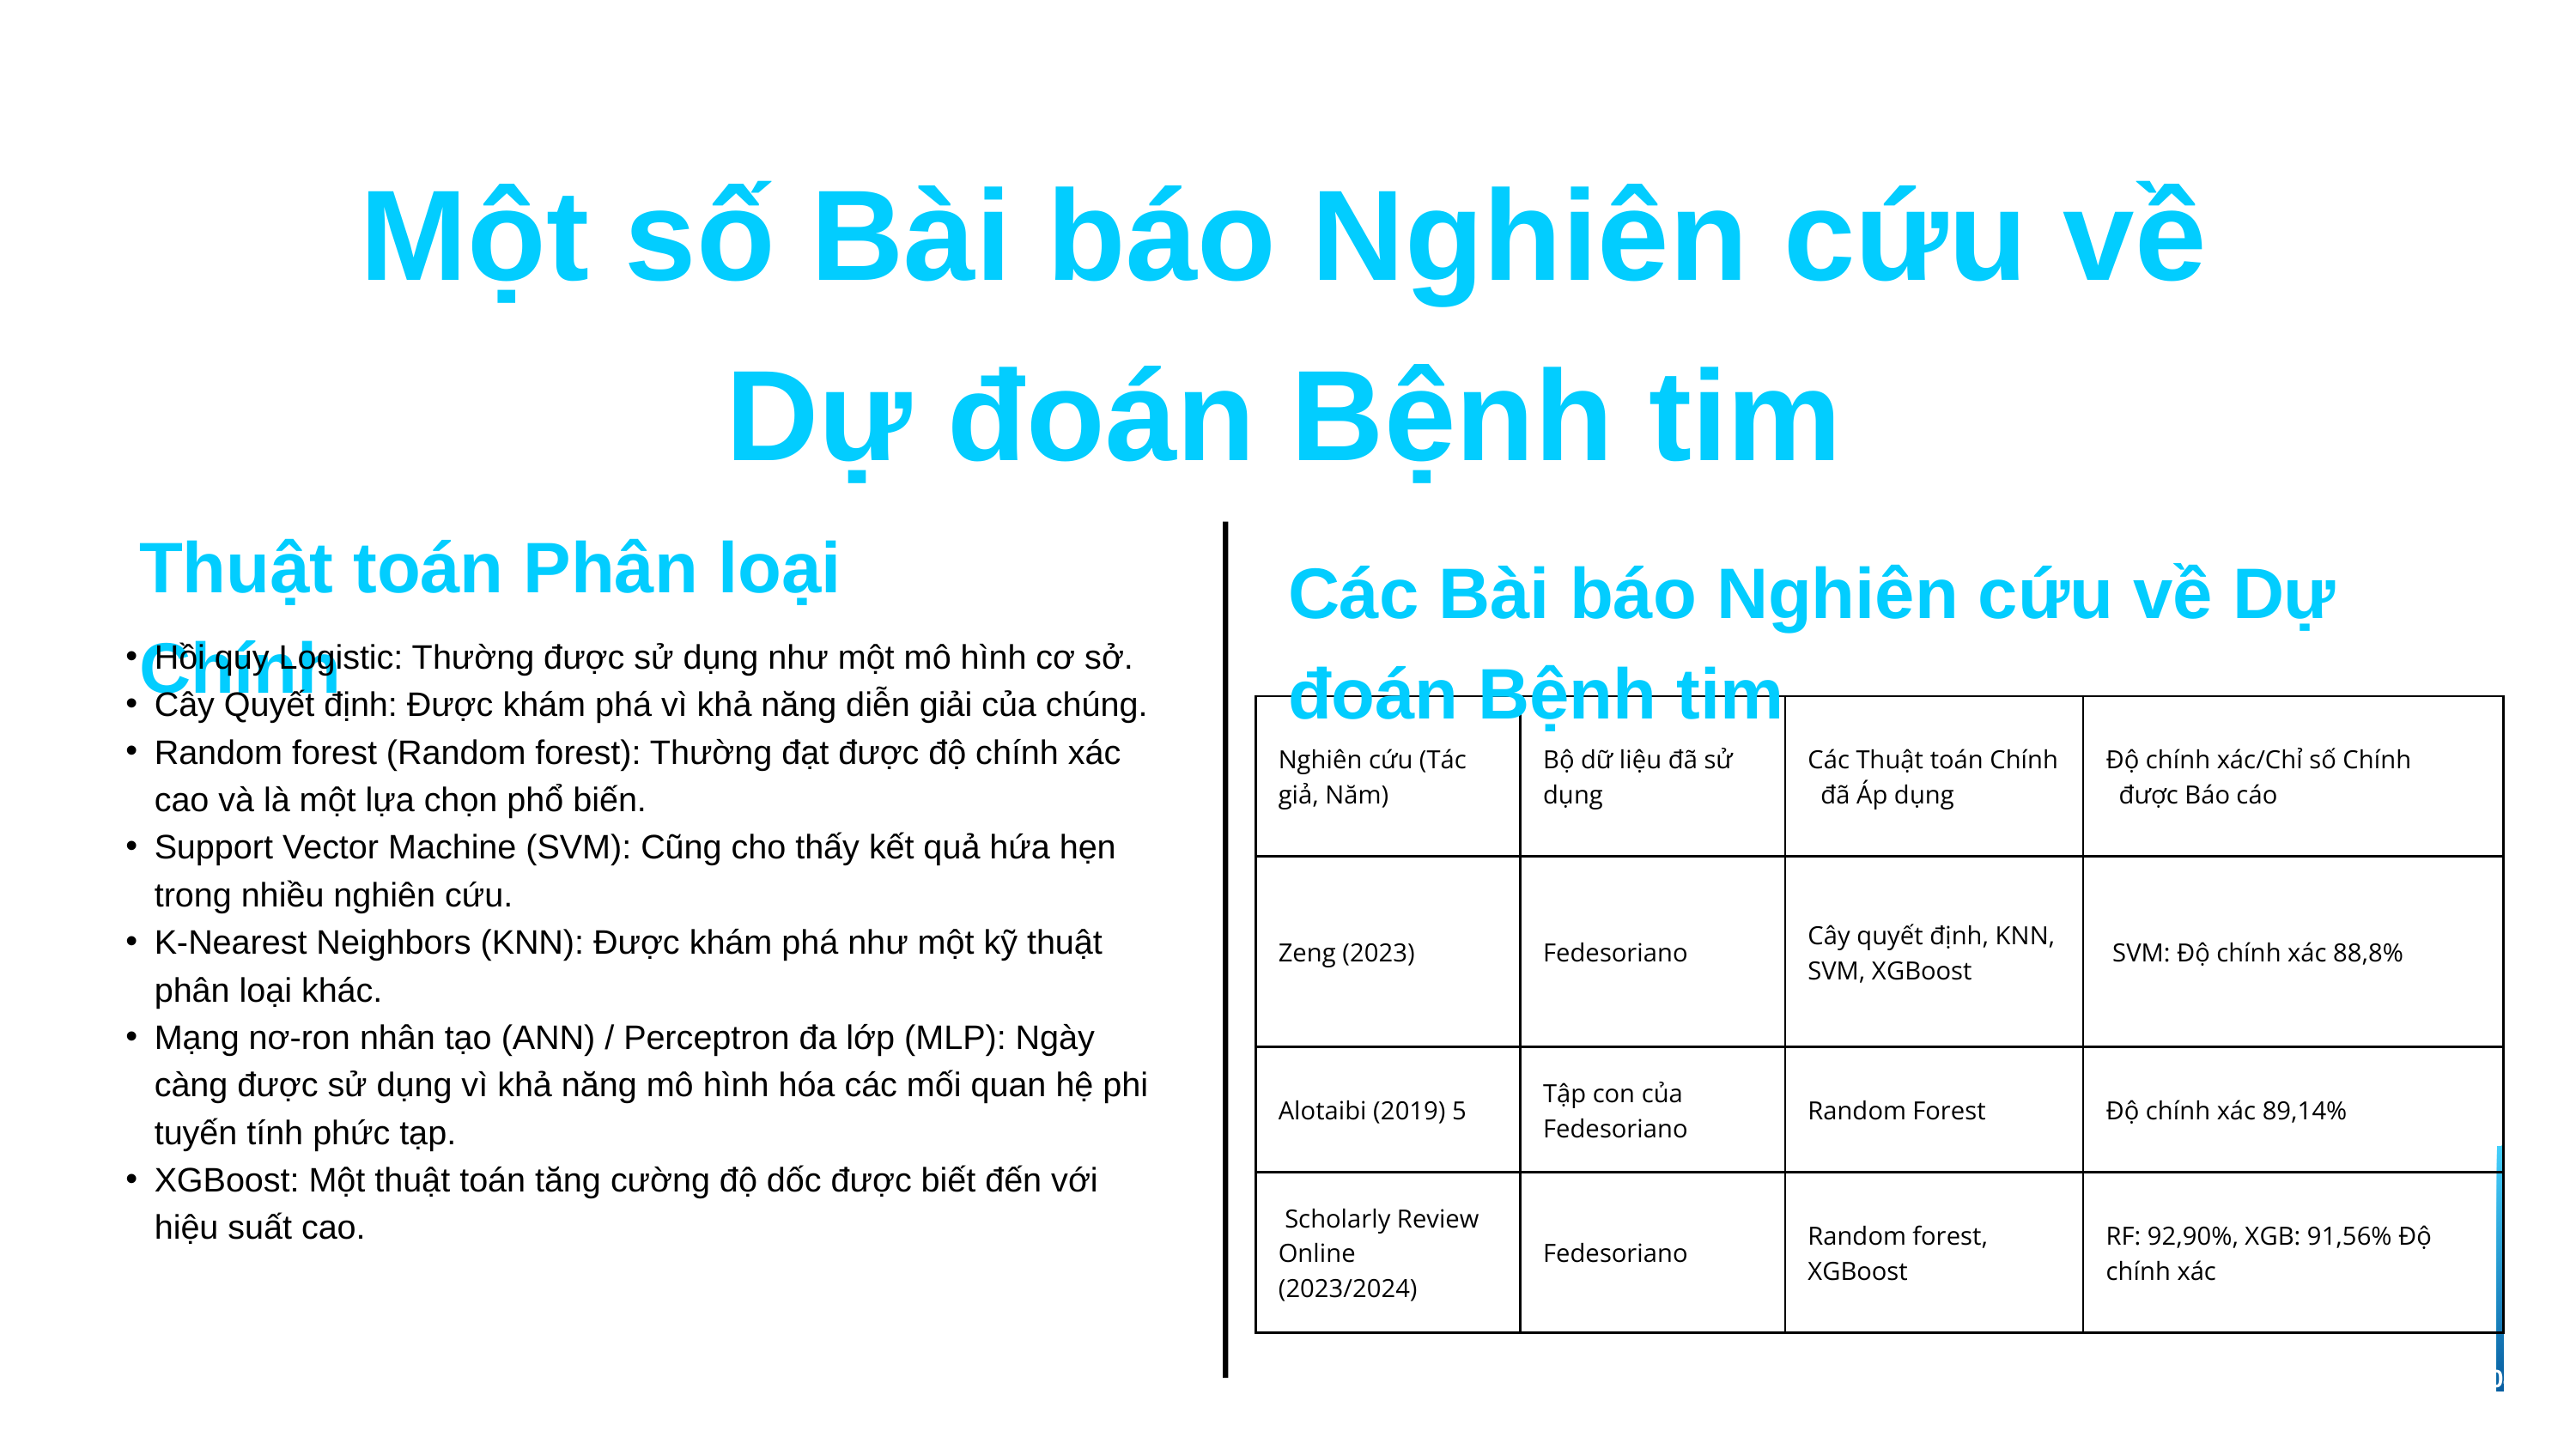

Một số Bài báo Nghiên cứu về Dự đoán Bệnh tim
Thuật toán Phân loại Chính

Các Bài báo Nghiên cứu về Dự đoán Bệnh tim
Hồi quy Logistic: Thường được sử dụng như một mô hình cơ sở.
Cây Quyết định: Được khám phá vì khả năng diễn giải của chúng.
Random forest (Random forest): Thường đạt được độ chính xác cao và là một lựa chọn phổ biến.
Support Vector Machine (SVM): Cũng cho thấy kết quả hứa hẹn trong nhiều nghiên cứu.
K-Nearest Neighbors (KNN): Được khám phá như một kỹ thuật phân loại khác.
Mạng nơ-ron nhân tạo (ANN) / Perceptron đa lớp (MLP): Ngày càng được sử dụng vì khả năng mô hình hóa các mối quan hệ phi tuyến tính phức tạp.
XGBoost: Một thuật toán tăng cường độ dốc được biết đến với hiệu suất cao.
| Nghiên cứu (Tác giả, Năm) | Bộ dữ liệu đã sử dụng | Các Thuật toán Chính đã Áp dụng | Độ chính xác/Chỉ số Chính được Báo cáo |
| --- | --- | --- | --- |
| Zeng (2023) | Fedesoriano | Cây quyết định, KNN, SVM, XGBoost | SVM: Độ chính xác 88,8% |
| Alotaibi (2019) 5 | Tập con của Fedesoriano | Random Forest | Độ chính xác 89,14% |
| Scholarly Review Online (2023/2024) | Fedesoriano | Random forest, XGBoost | RF: 92,90%, XGB: 91,56% Độ chính xác |

04